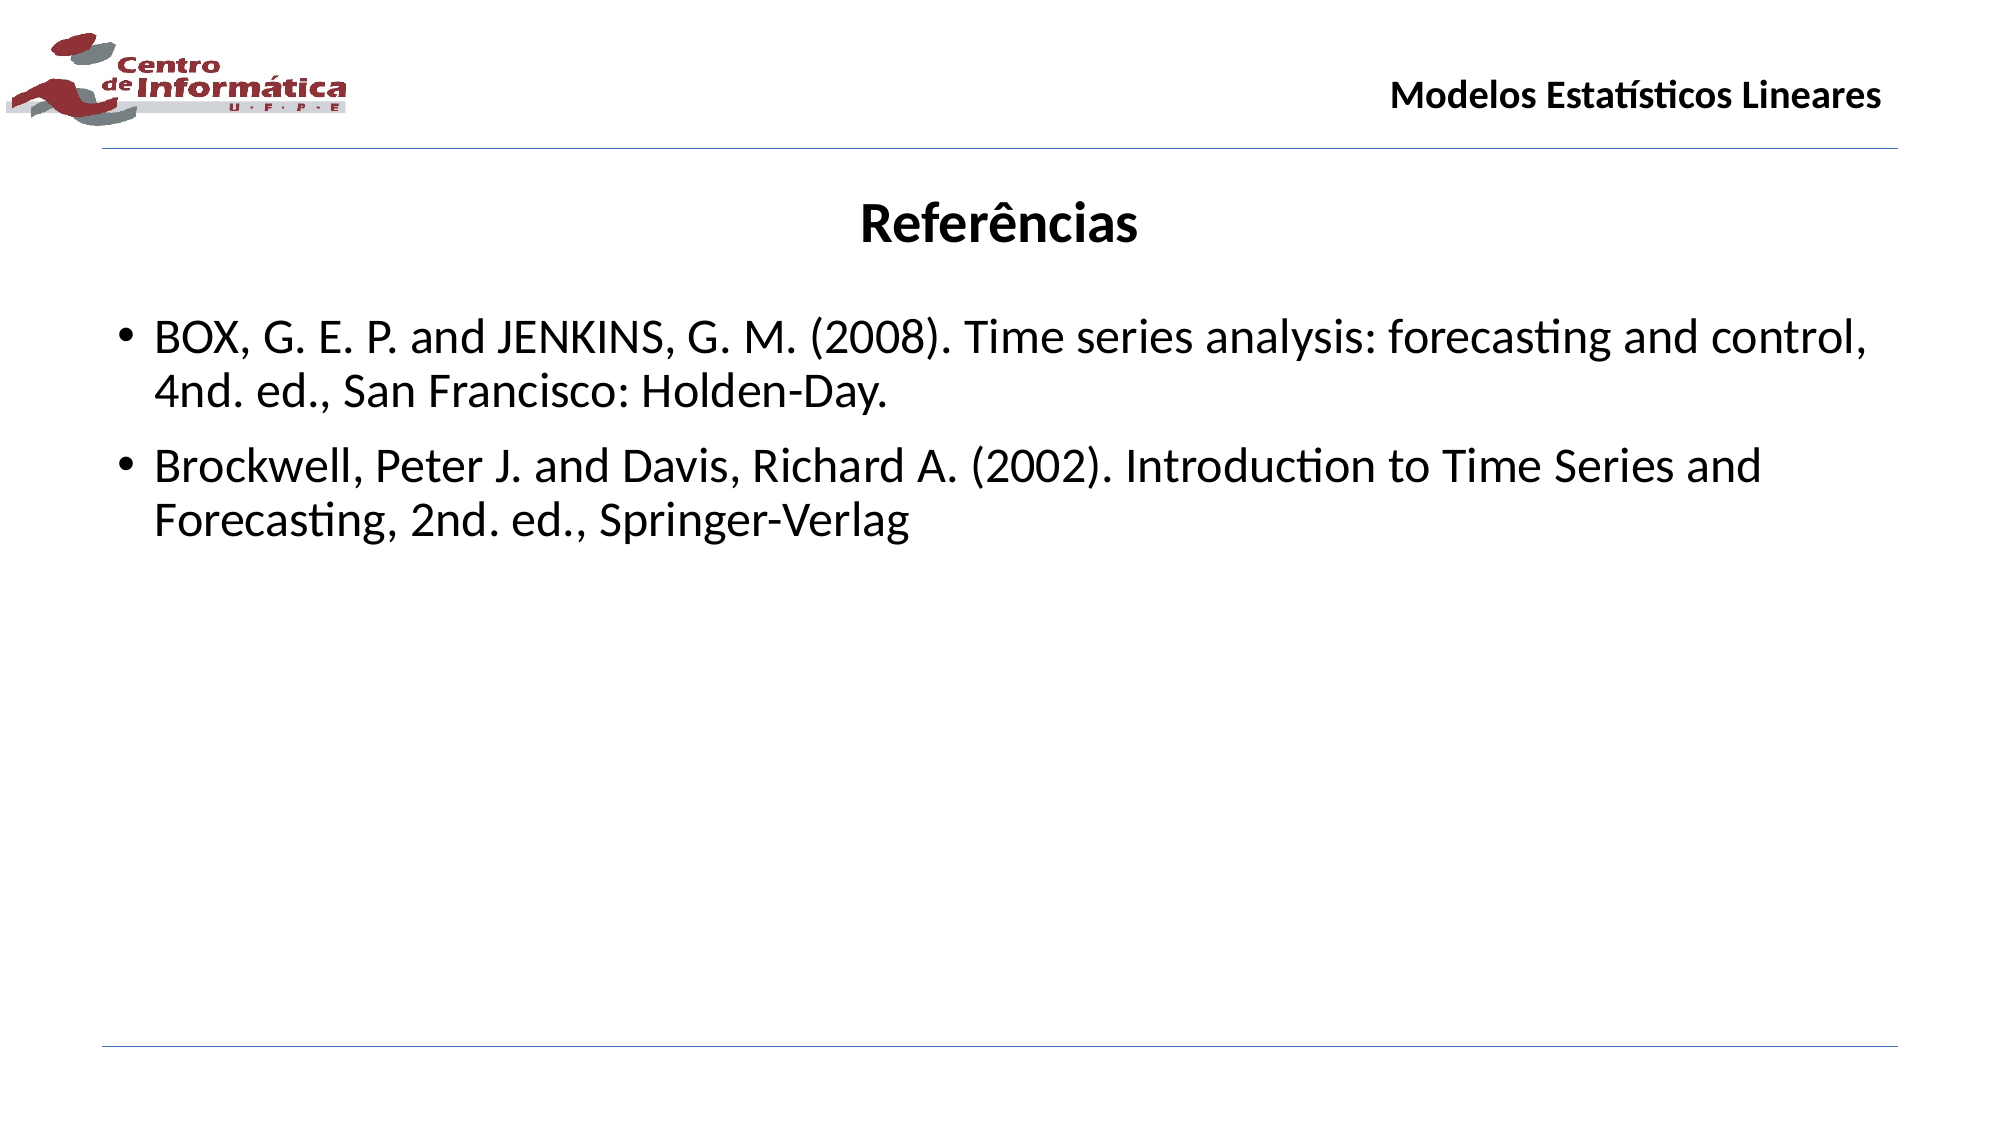

Modelos Estatísticos Lineares

Referências
BOX, G. E. P. and JENKINS, G. M. (2008). Time series analysis: forecasting and control, 4nd. ed., San Francisco: Holden-Day.
Brockwell, Peter J. and Davis, Richard A. (2002). Introduction to Time Series and Forecasting, 2nd. ed., Springer-Verlag